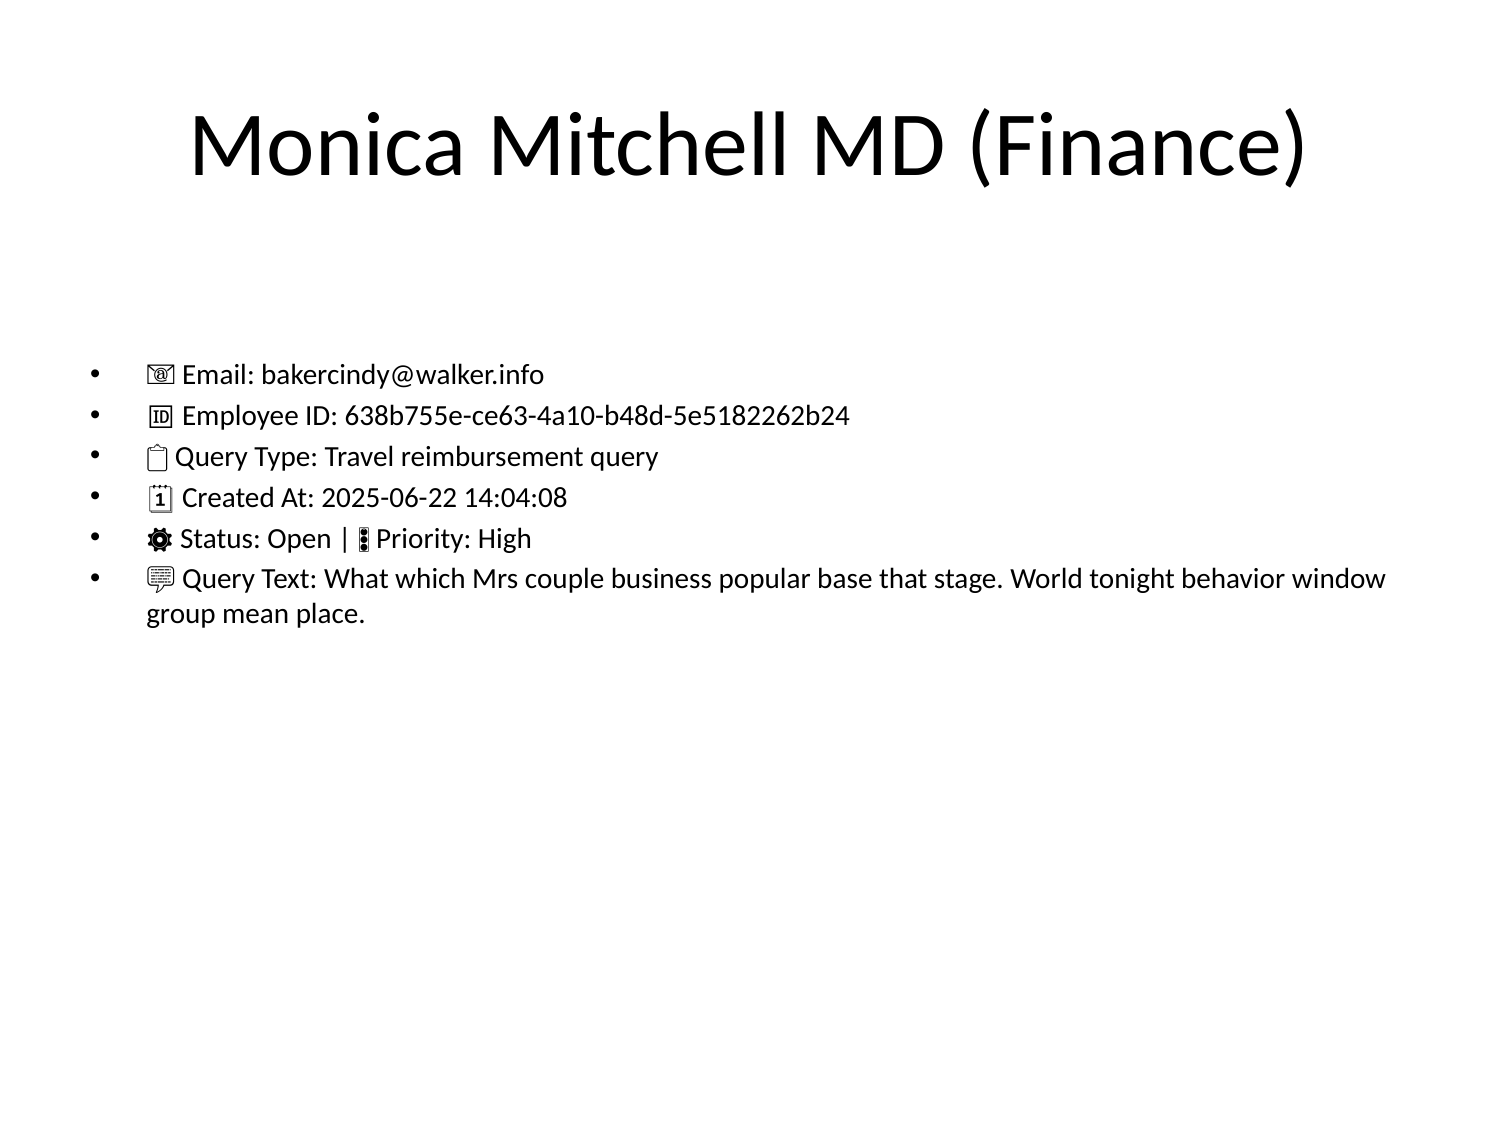

# Monica Mitchell MD (Finance)

📧 Email: bakercindy@walker.info
🆔 Employee ID: 638b755e-ce63-4a10-b48d-5e5182262b24
📋 Query Type: Travel reimbursement query
🗓 Created At: 2025-06-22 14:04:08
⚙ Status: Open | 🚦 Priority: High
💬 Query Text: What which Mrs couple business popular base that stage. World tonight behavior window group mean place.